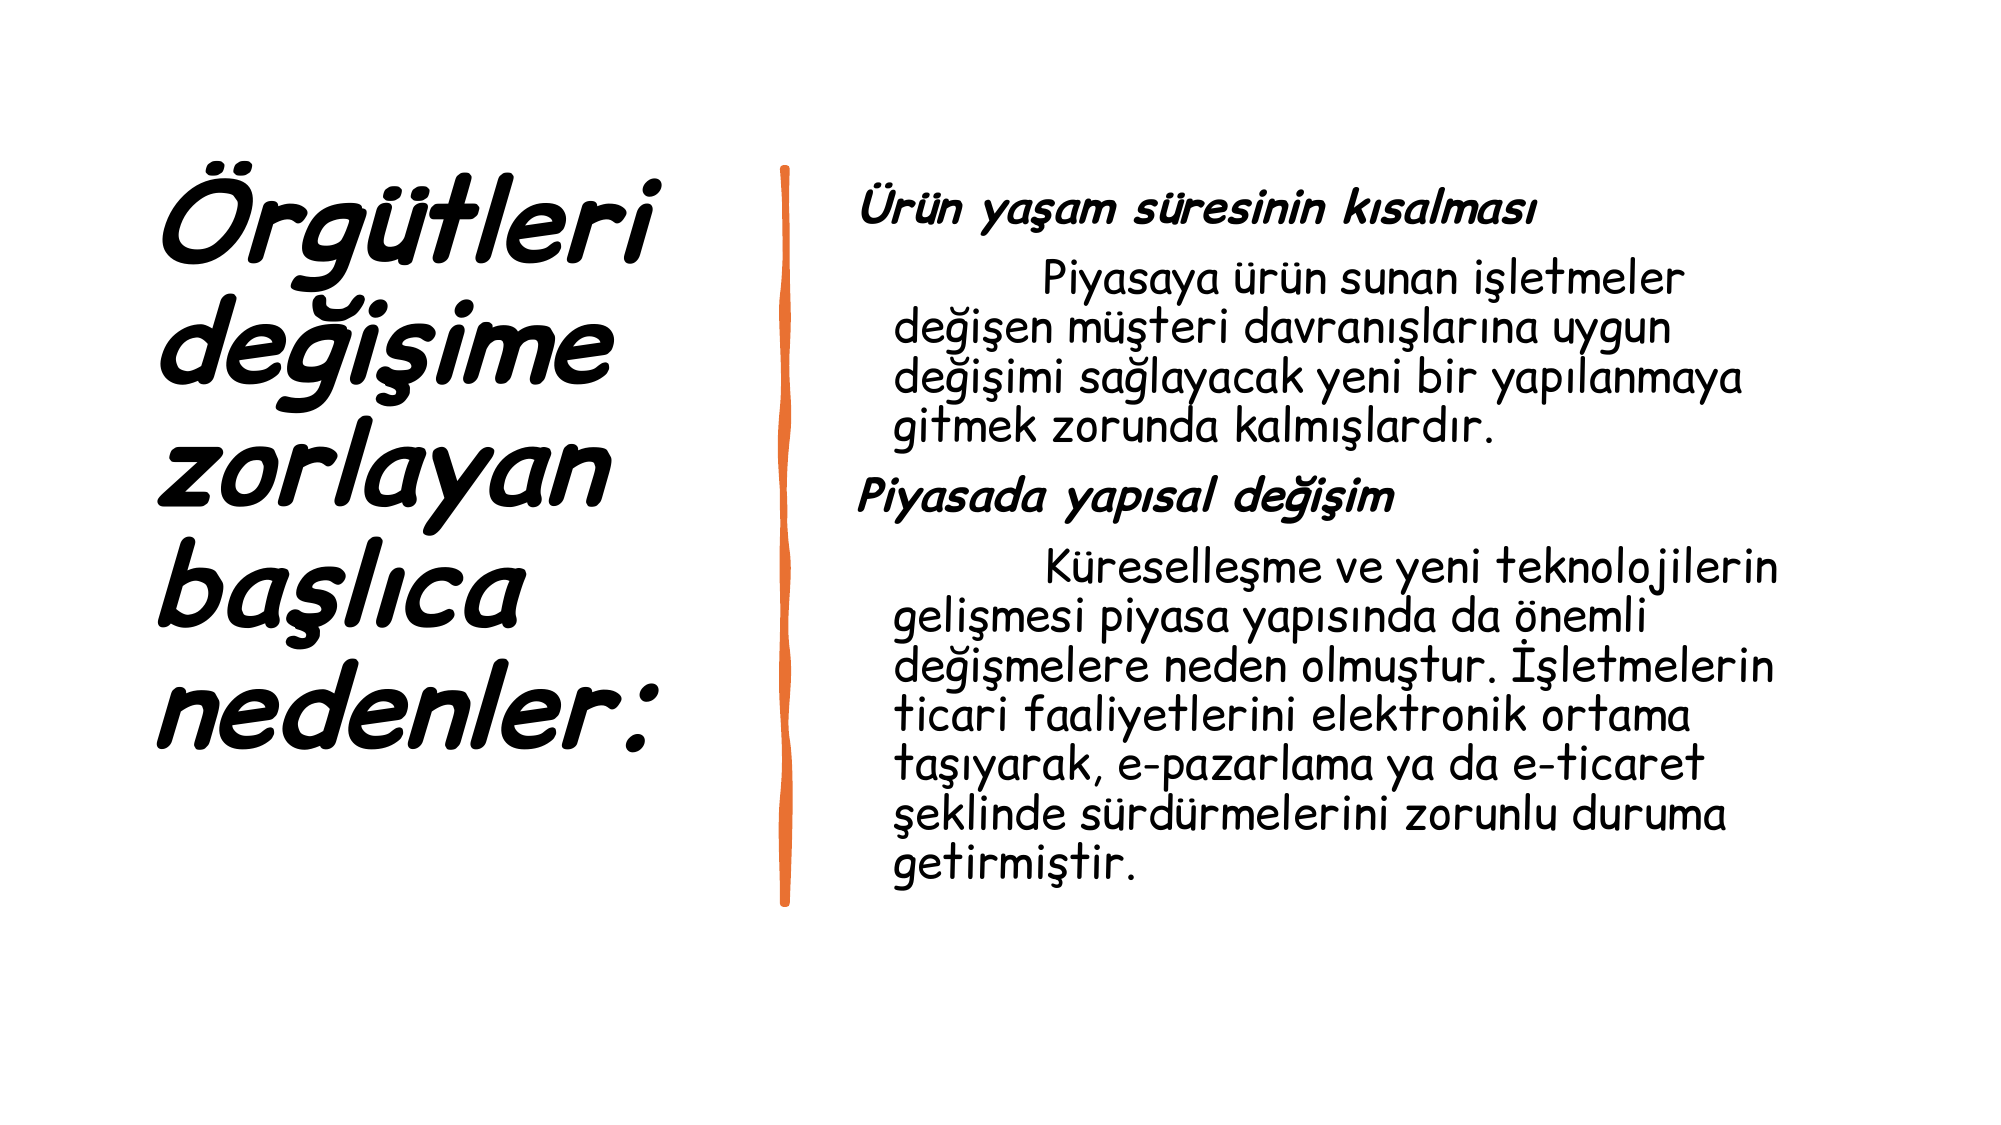

Örgütleri değişime zorlayan başlıca nedenler:
Ürün yaşam süresinin kısalması
		Piyasaya ürün sunan işletmeler değişen müşteri davranışlarına uygun değişimi sağlayacak yeni bir yapılanmaya gitmek zorunda kalmışlardır.
Piyasada yapısal değişim
		Küreselleşme ve yeni teknolojilerin gelişmesi piyasa yapısında da önemli değişmelere neden olmuştur. İşletmelerin ticari faaliyetlerini elektronik ortama taşıyarak, e-pazarlama ya da e-ticaret şeklinde sürdürmelerini zorunlu duruma getirmiştir.